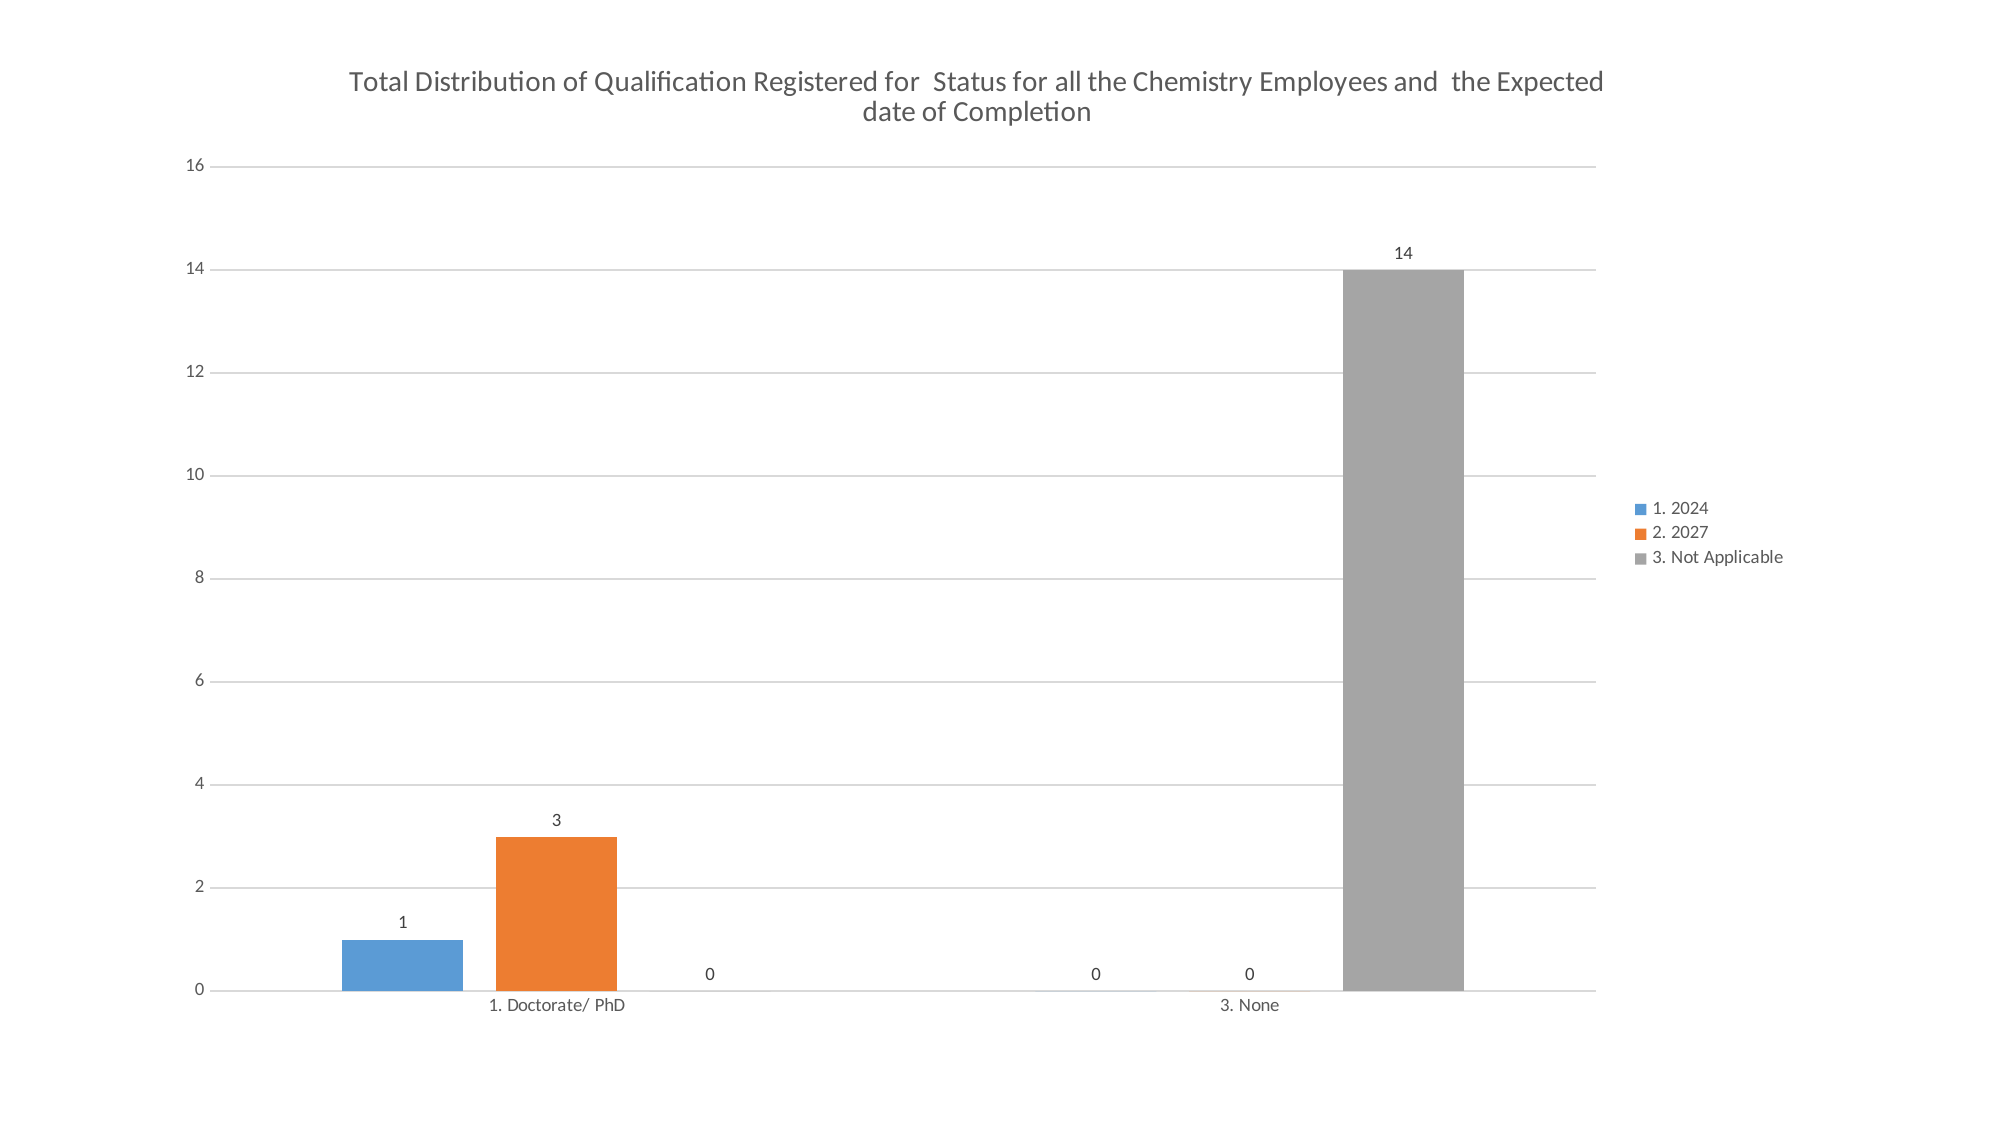

### Chart: Total Distribution of Qualification Registered for  Status for all the Chemistry Employees and  the Expected date of Completion

| Category |  |  |  |
|---|---|---|---|
| 1. Doctorate/ PhD | 1.0 | 3.0 | 0.0 |
| 3. None | 0.0 | 0.0 | 14.0 |